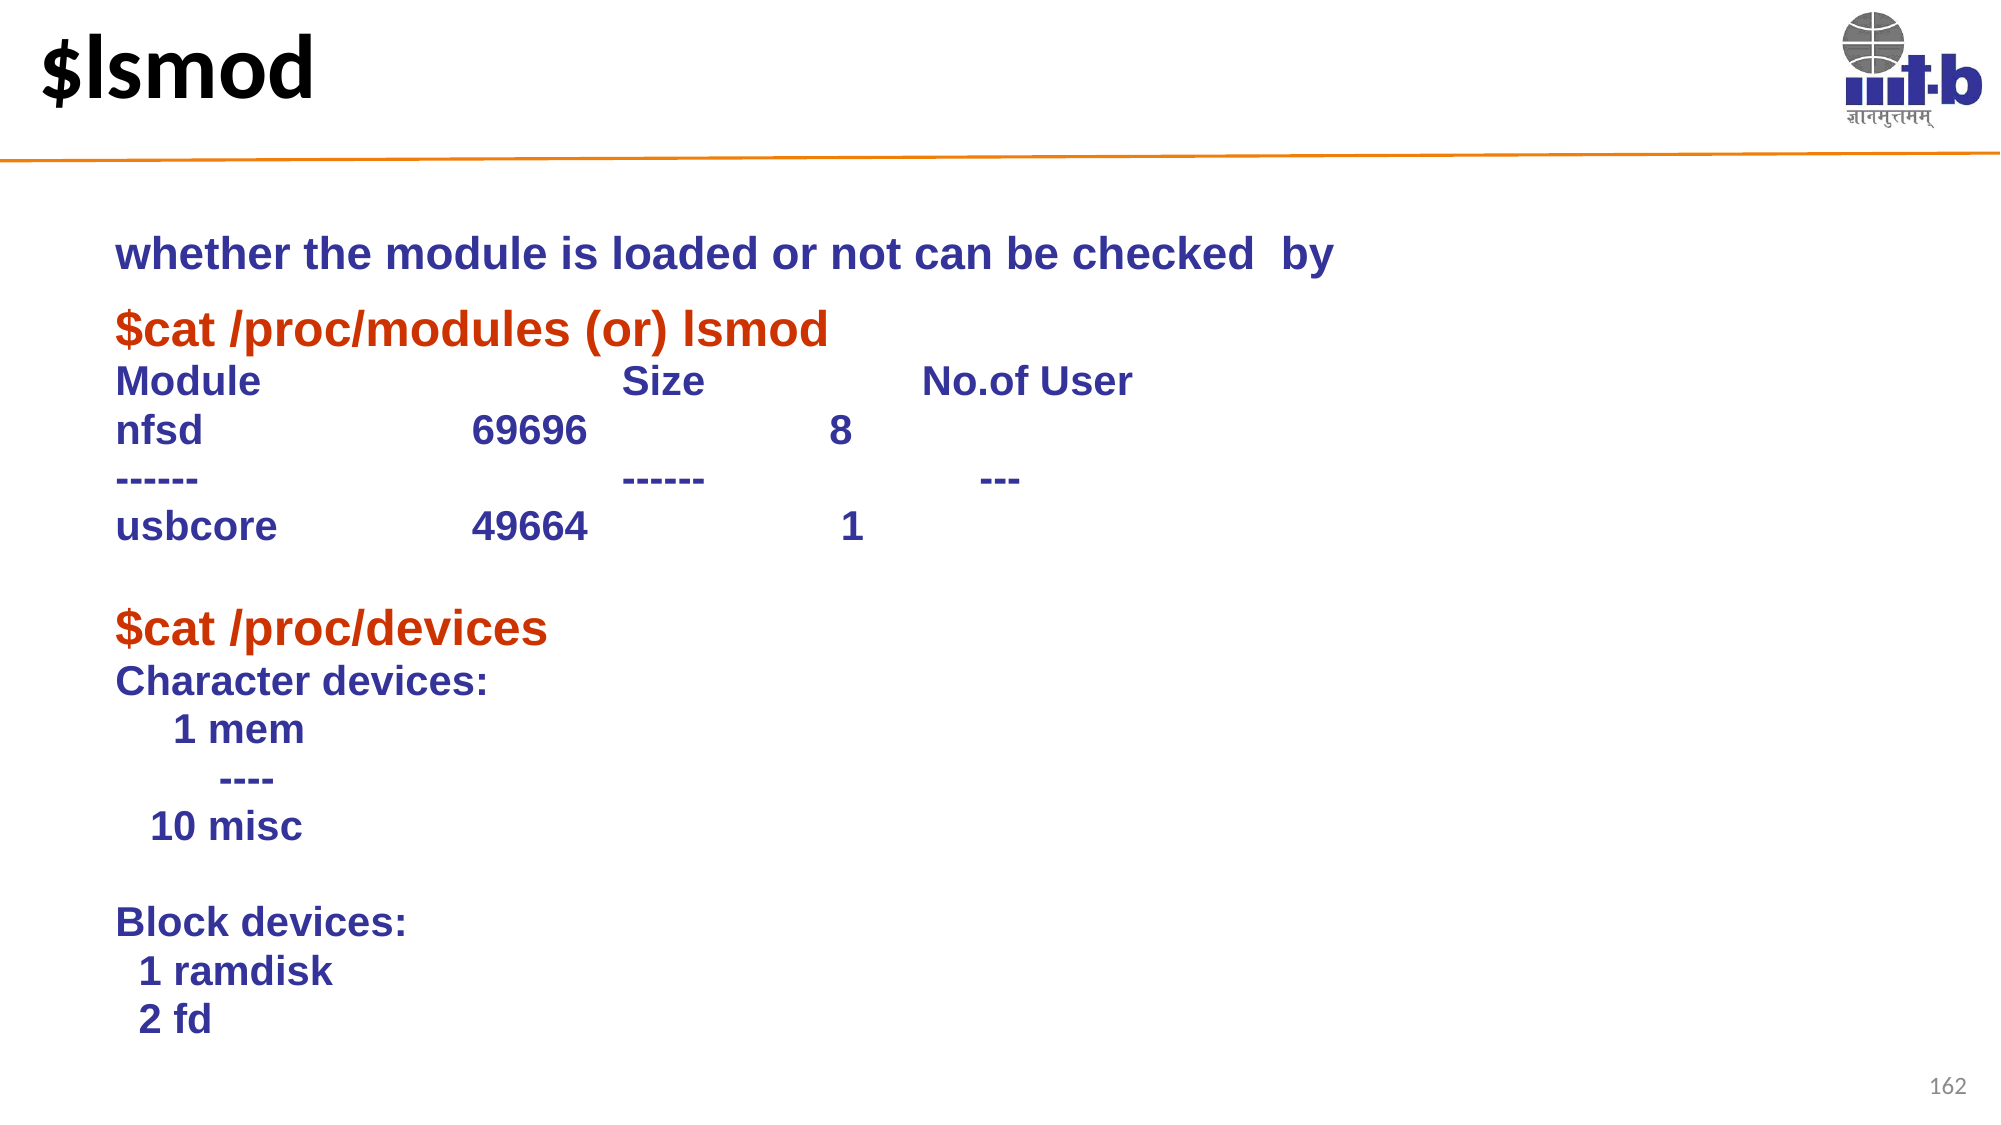

# $lsmod
whether the module is loaded or not can be checked  by

$cat /proc/modules (or) lsmod
Module			Size		No.of User
nfsd                   	69696  		     8
------			------		     ---
usbcore                	49664  		      1

$cat /proc/devices
Character devices:
     1 mem
         ----
   10 misc

Block devices:
  1 ramdisk
  2 fd
162